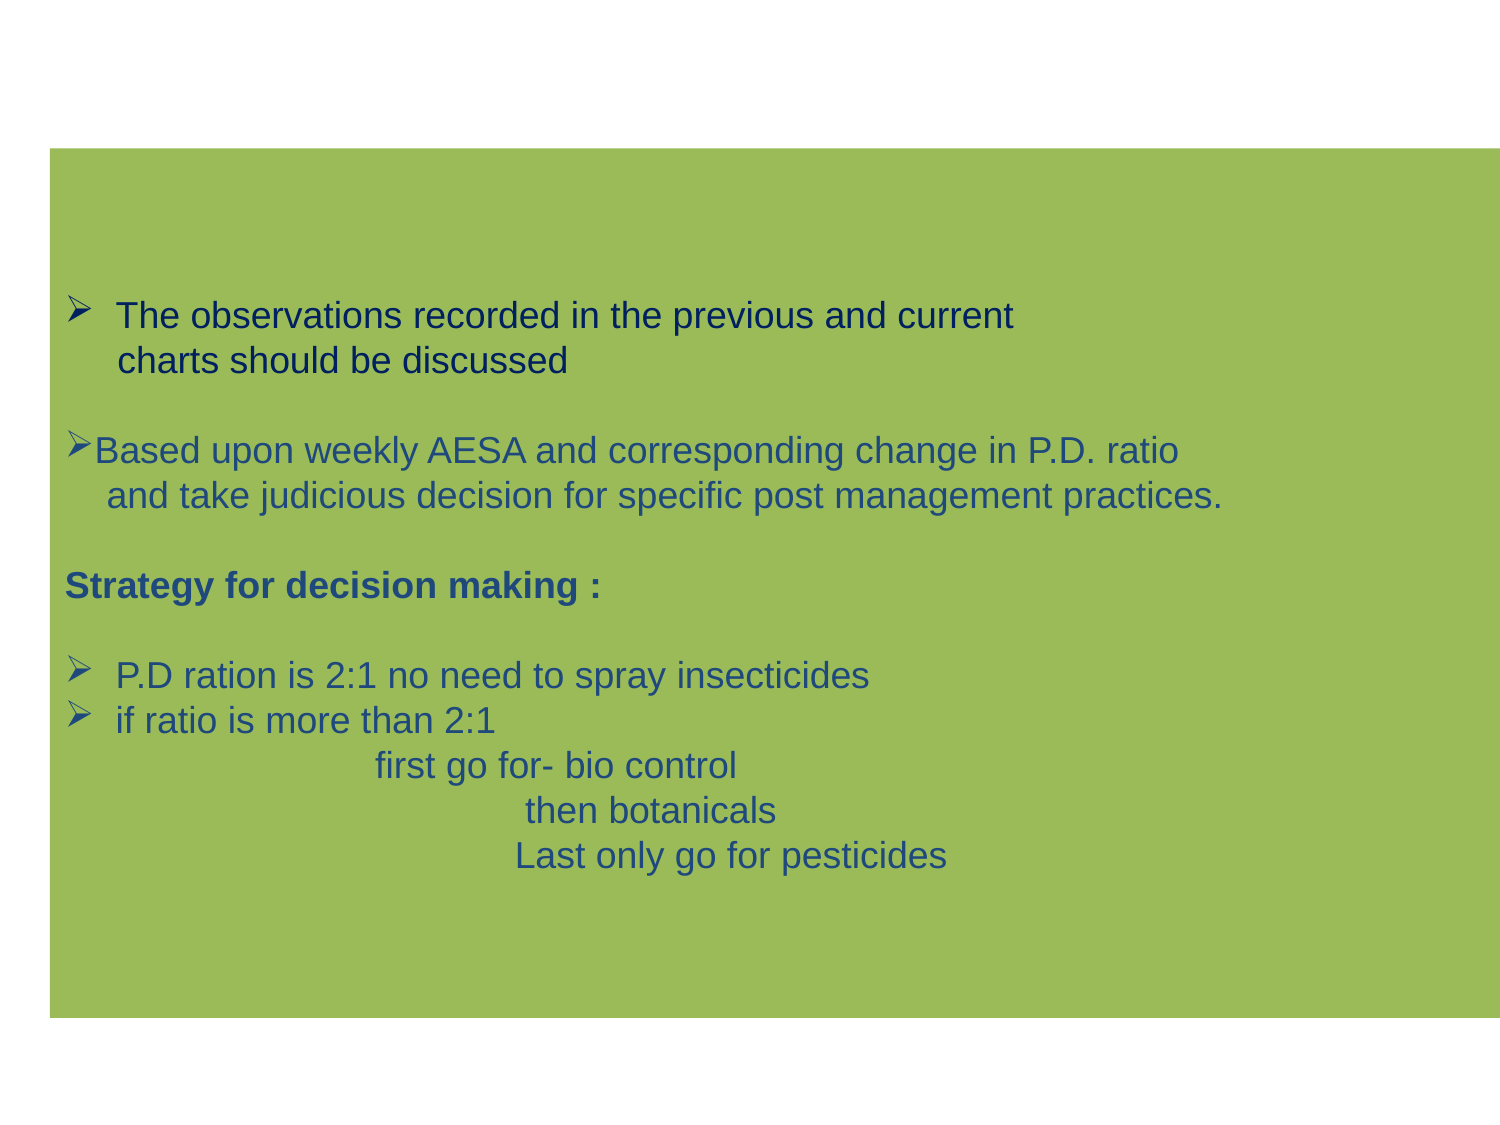

The observations recorded in the previous and current
     charts should be discussed

Based upon weekly AESA and corresponding change in P.D. ratio
    and take judicious decision for specific post management practices.

Strategy for decision making :

  P.D ration is 2:1 no need to spray insecticides
  if ratio is more than 2:1
		 first go for- bio control
			 then botanicals
			Last only go for pesticides